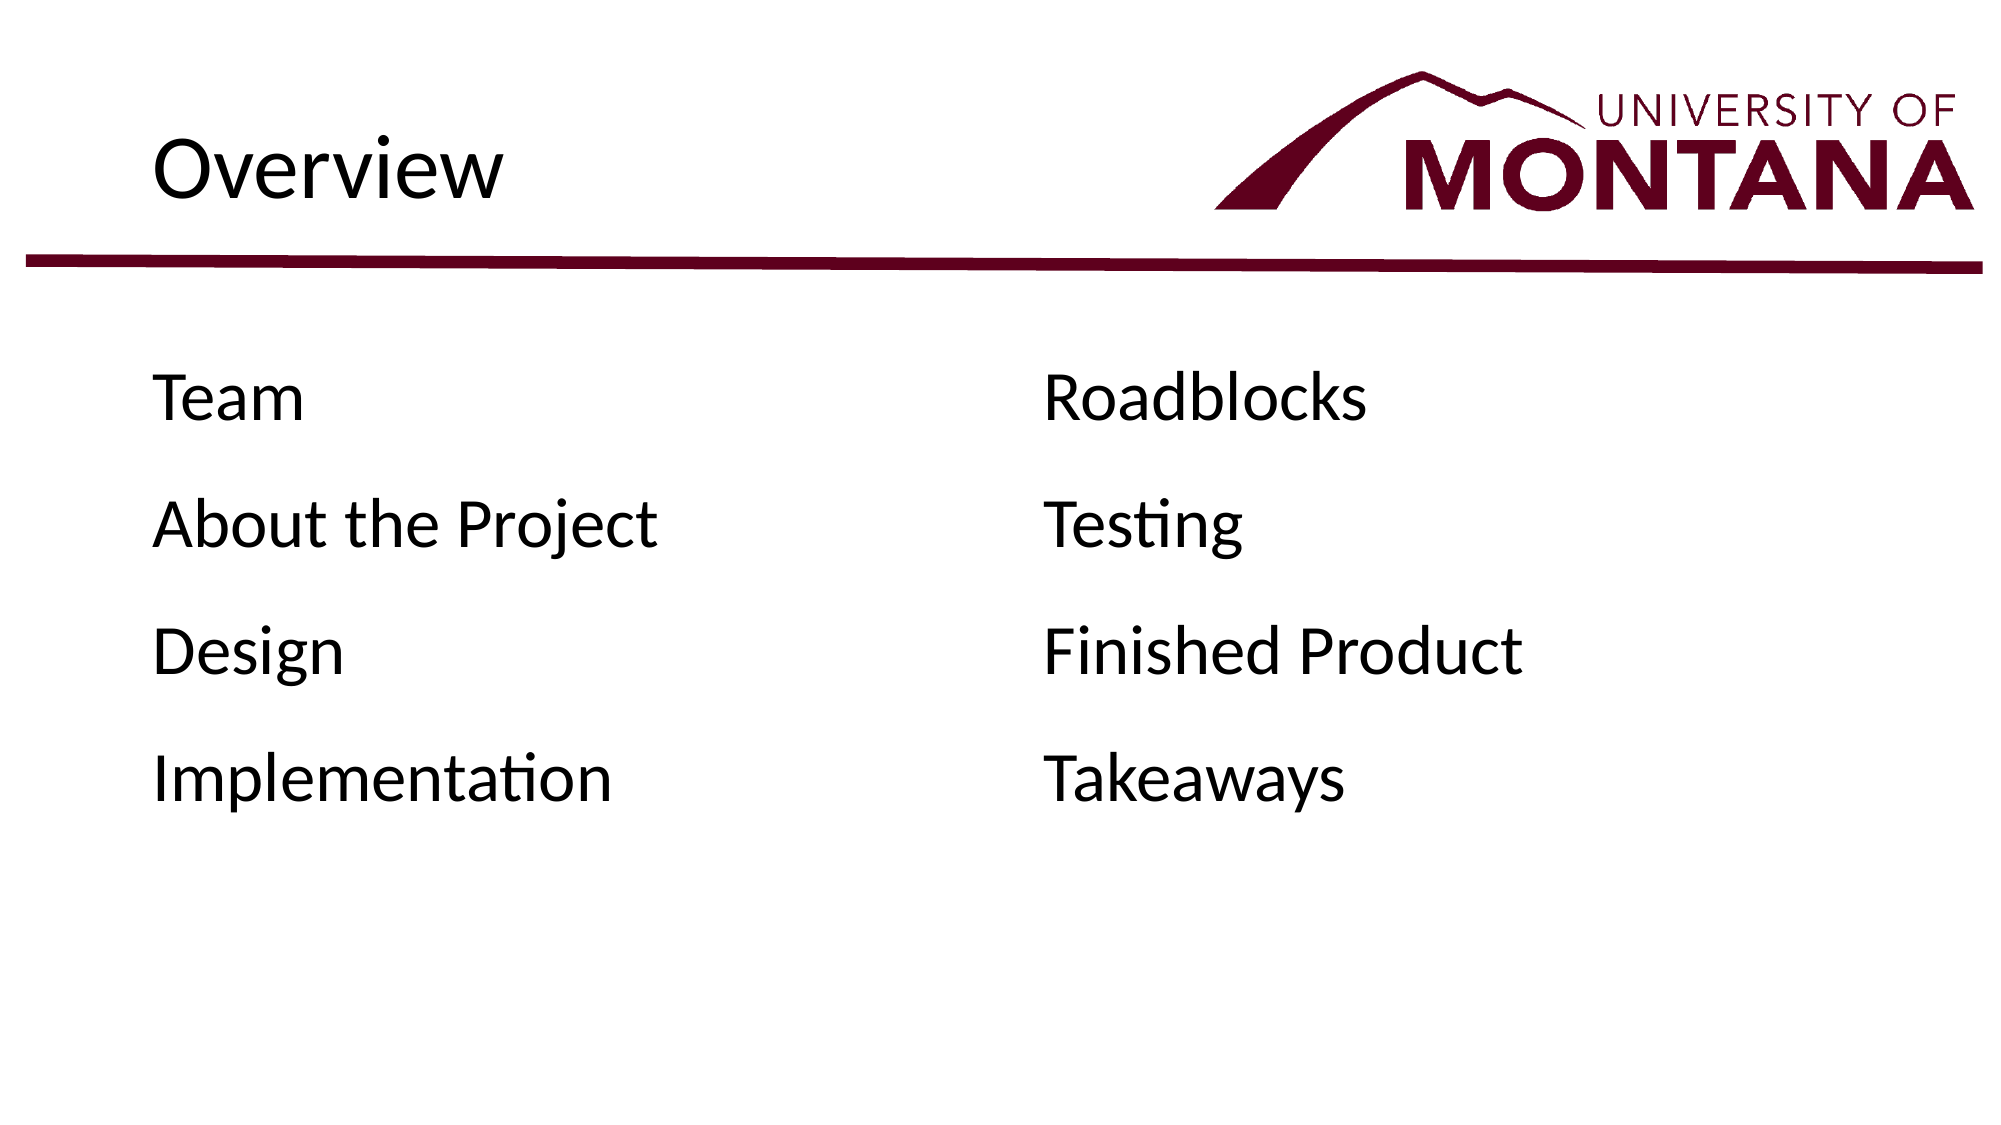

# Overview
Team
About the Project
Design
Implementation

Roadblocks
Testing
Finished Product
Takeaways